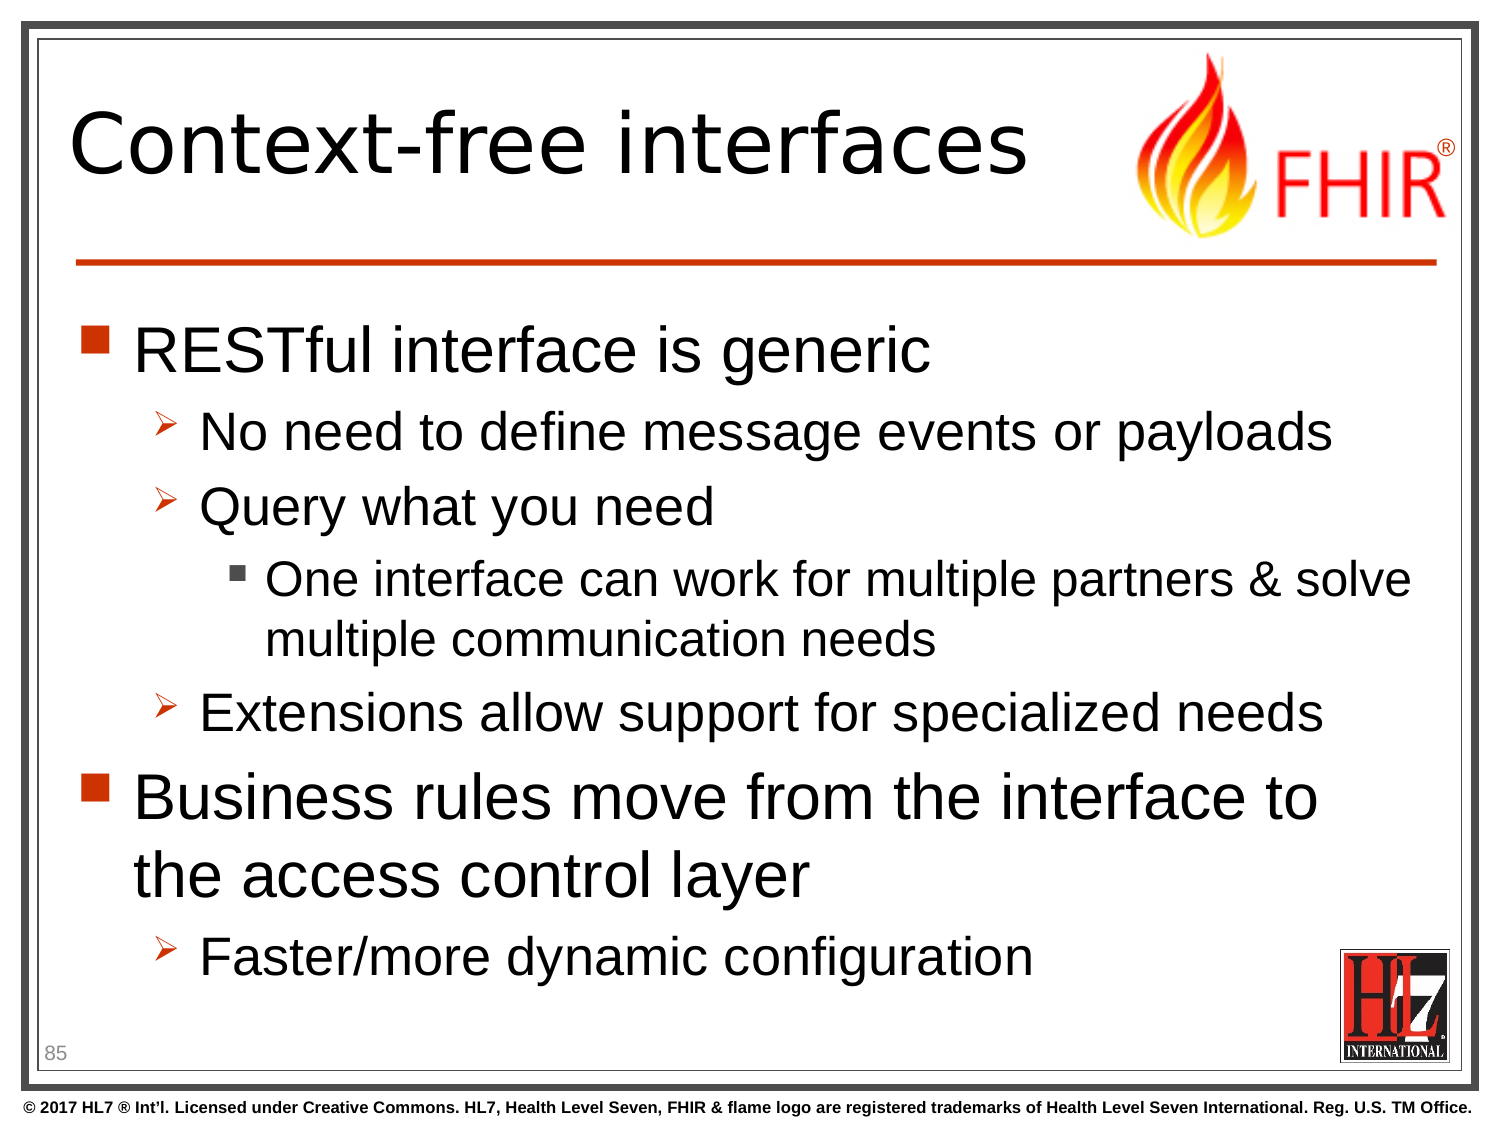

# Context-free interfaces
RESTful interface is generic
No need to define message events or payloads
Query what you need
One interface can work for multiple partners & solve multiple communication needs
Extensions allow support for specialized needs
Business rules move from the interface to the access control layer
Faster/more dynamic configuration
85